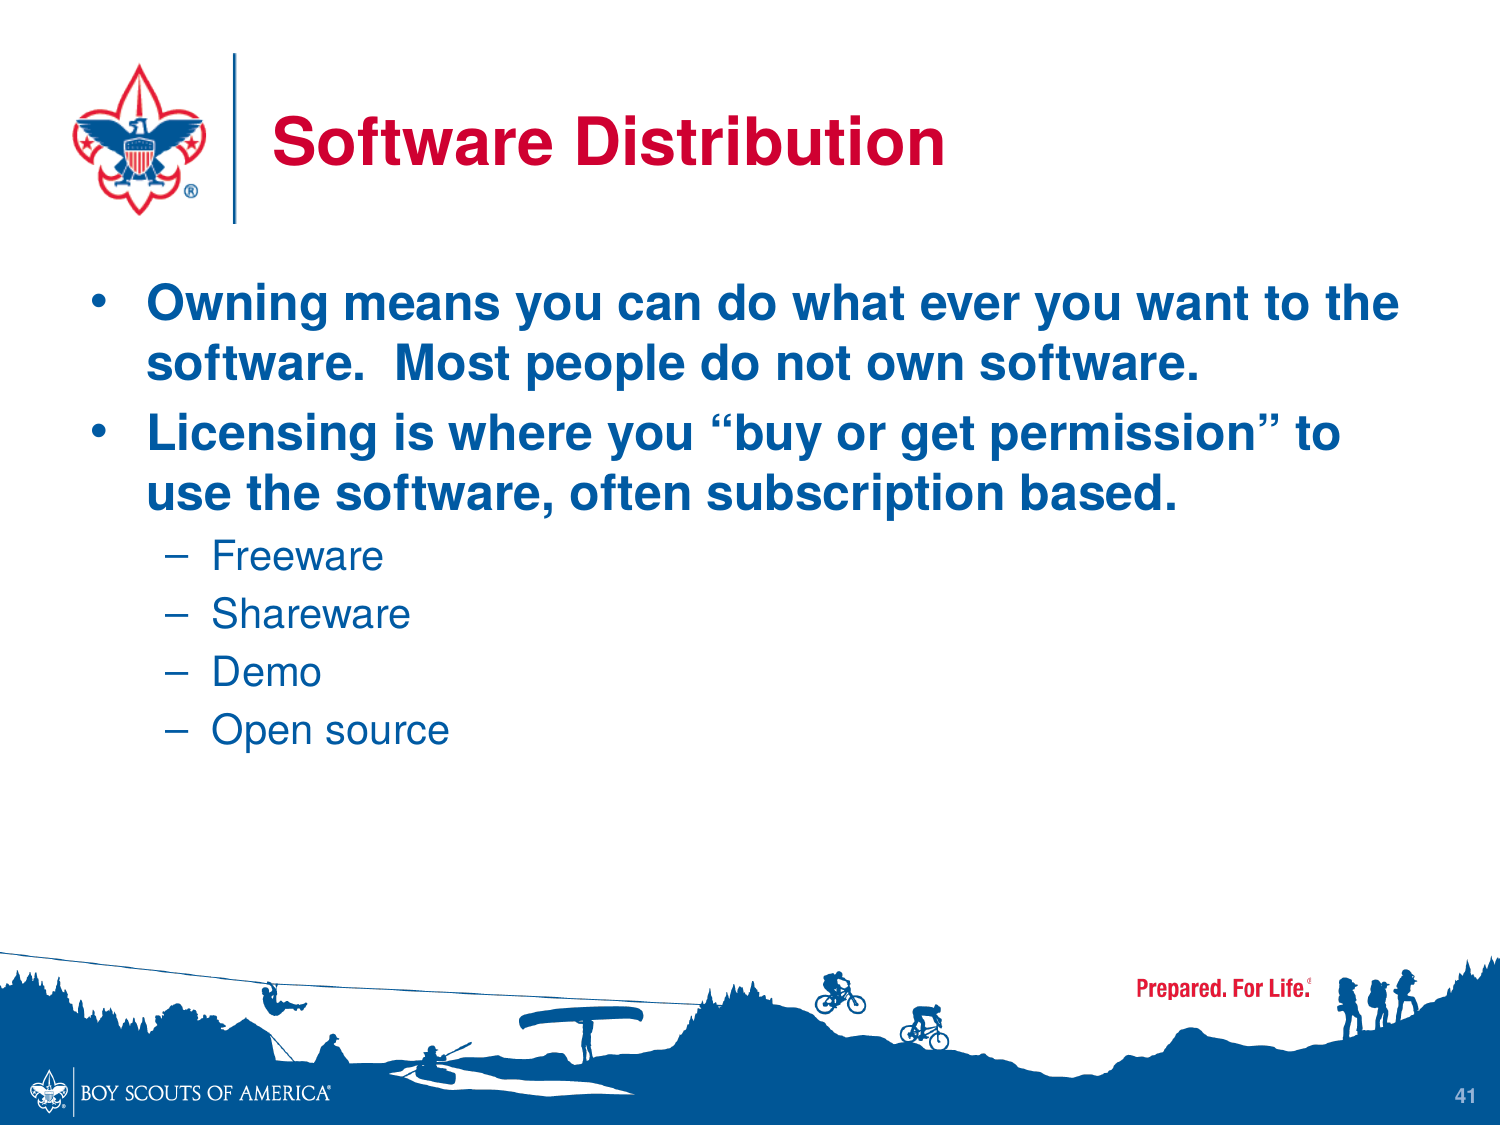

# Software Distribution
Owning means you can do what ever you want to the software.  Most people do not own software.
Licensing is where you “buy or get permission” to use the software, often subscription based.
Freeware
Shareware
Demo
Open source
41